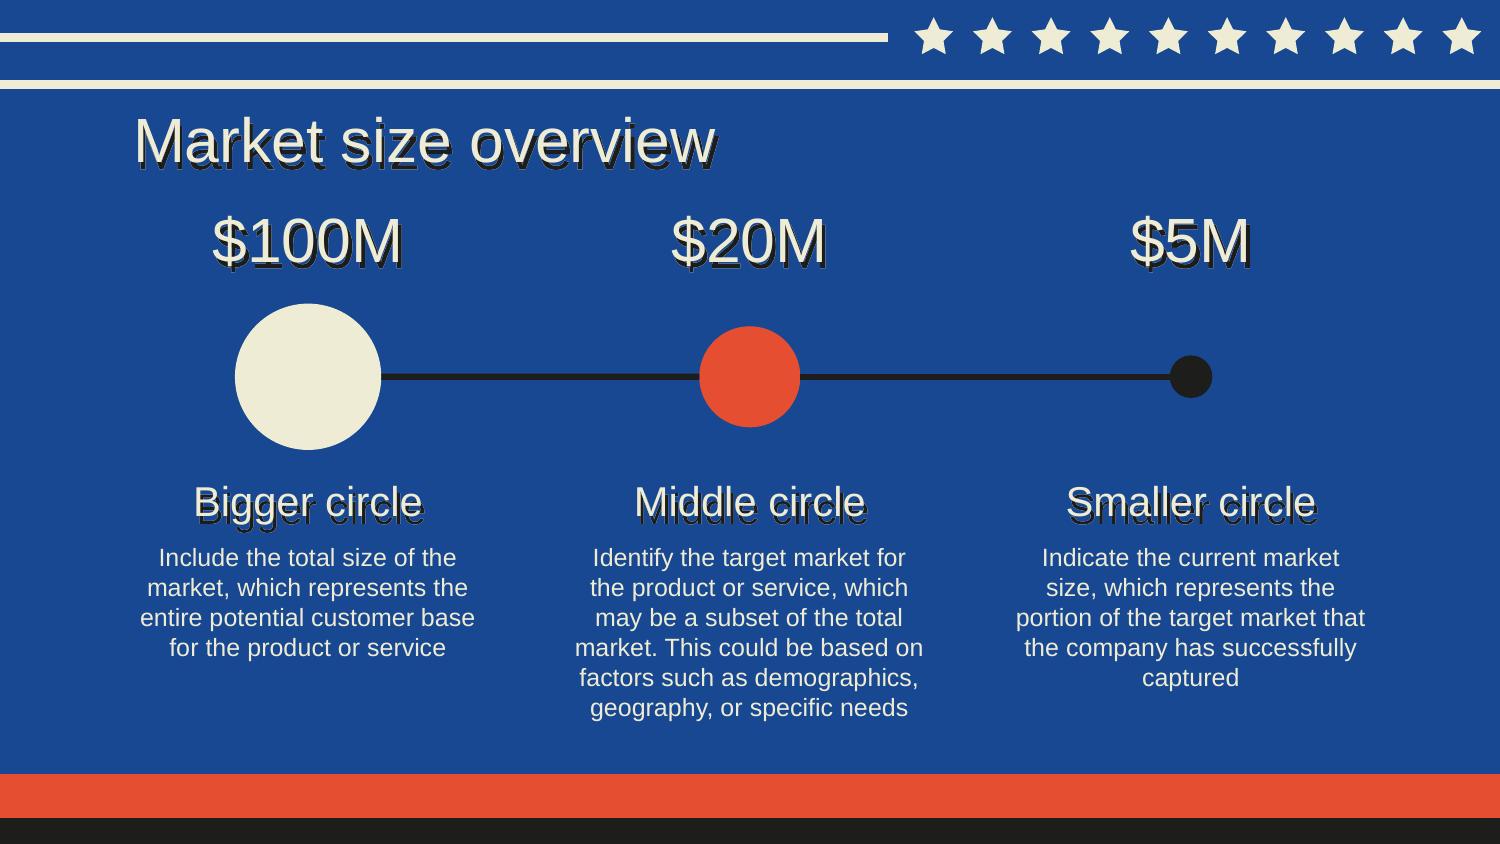

# Market size overview
$100M
$20M
$5M

Bigger circle
Middle circle
Smaller circle
Include the total size of the market, which represents the entire potential customer base for the product or service

Identify the target market for the product or service, which may be a subset of the total market. This could be based on factors such as demographics, geography, or specific needs
Indicate the current market size, which represents the portion of the target market that the company has successfully captured